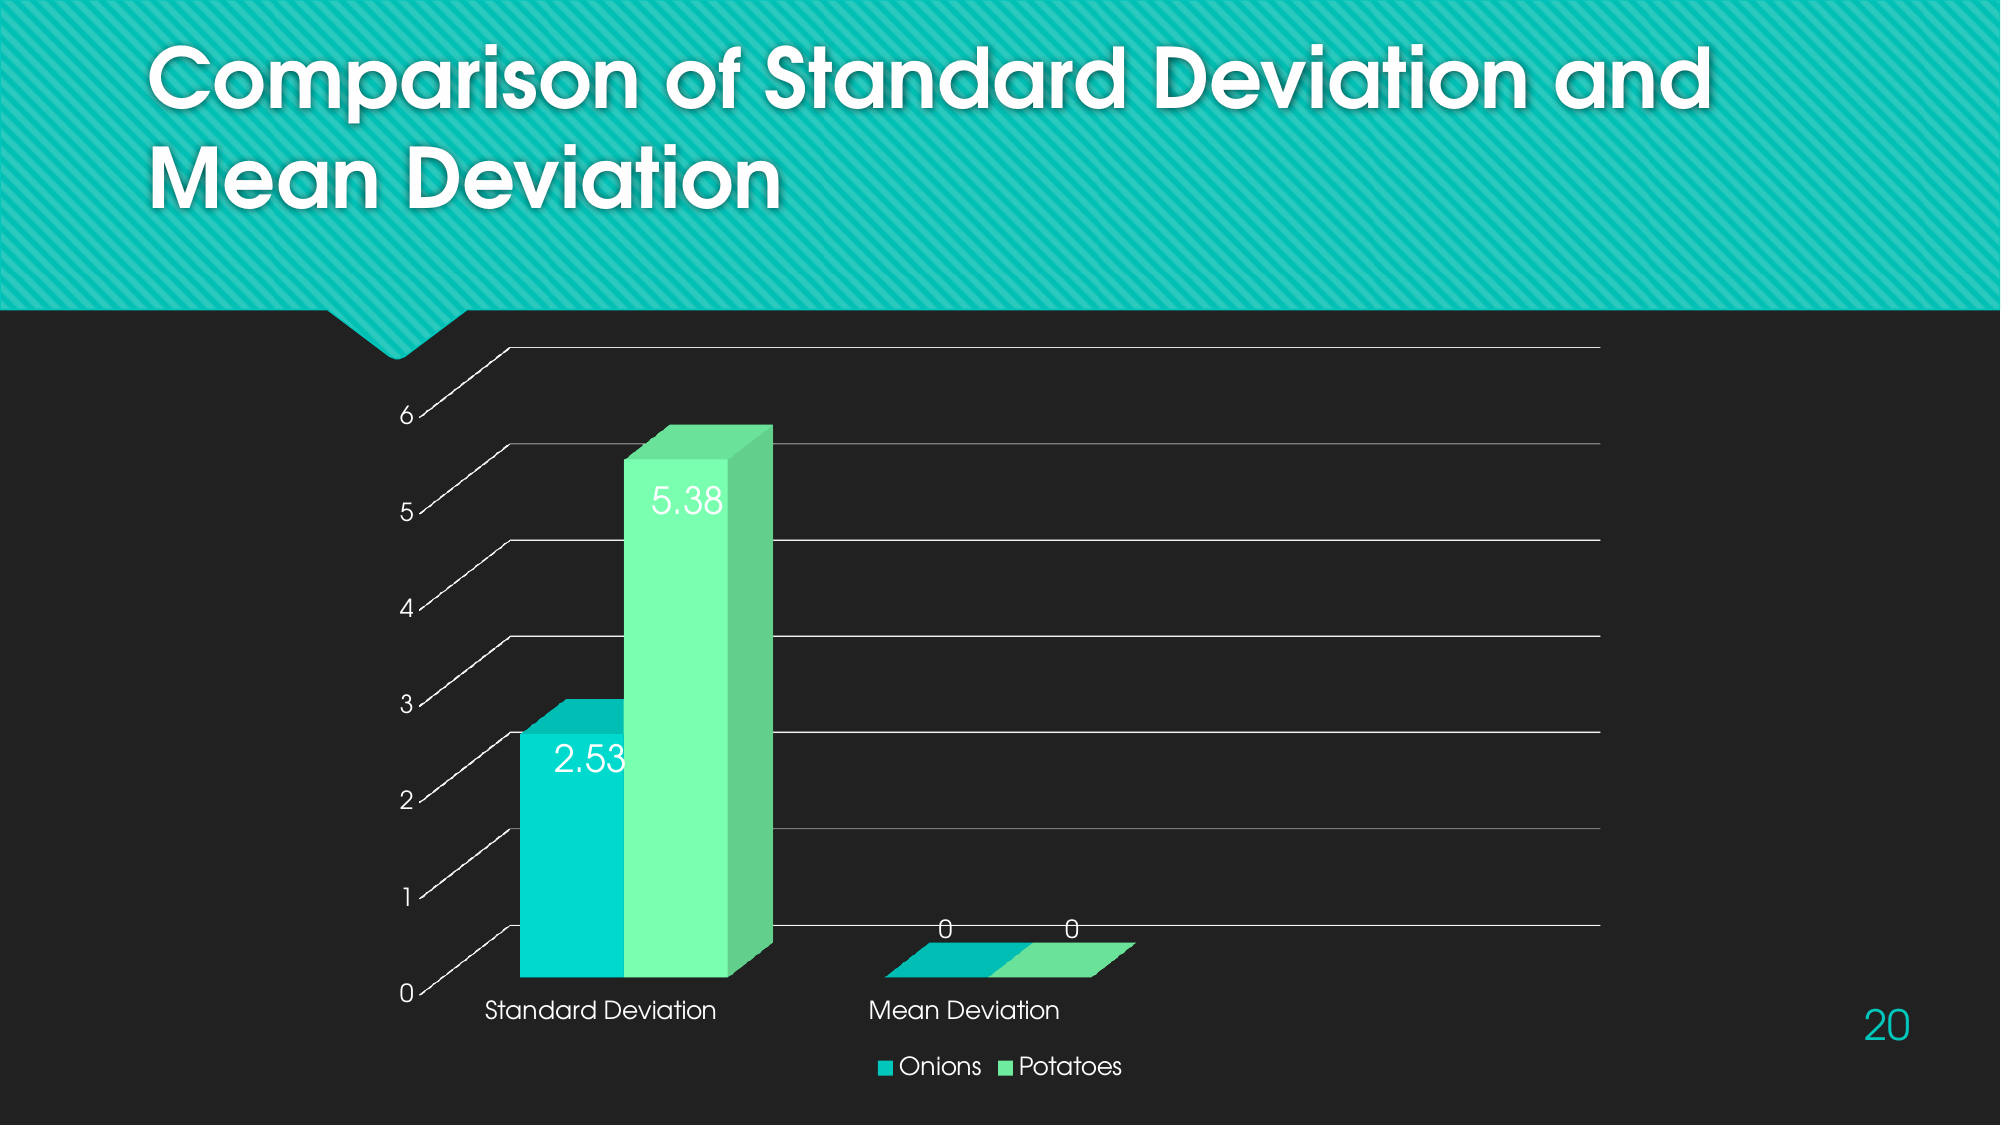

# Comparison of Standard Deviation and Mean Deviation

[unsupported chart]

5.38
2.53
0
0
20